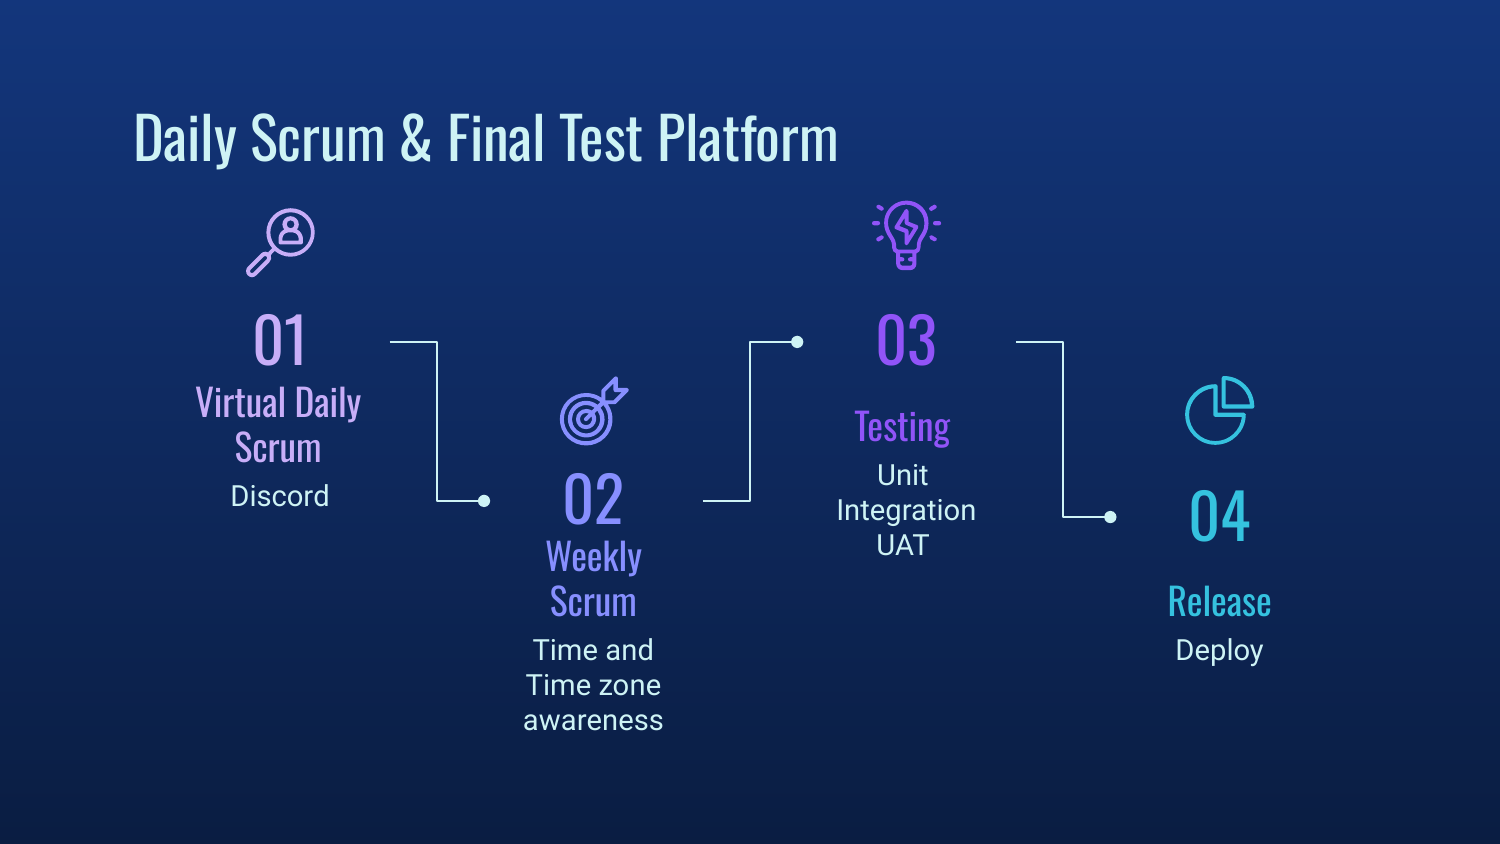

# Daily Scrum & Final Test Platform

01
Virtual Daily Scrum
Discord
03
Testing
Unit
Integration
UAT

02
Weekly Scrum
Time and Time zone awareness

04
Release
Deploy